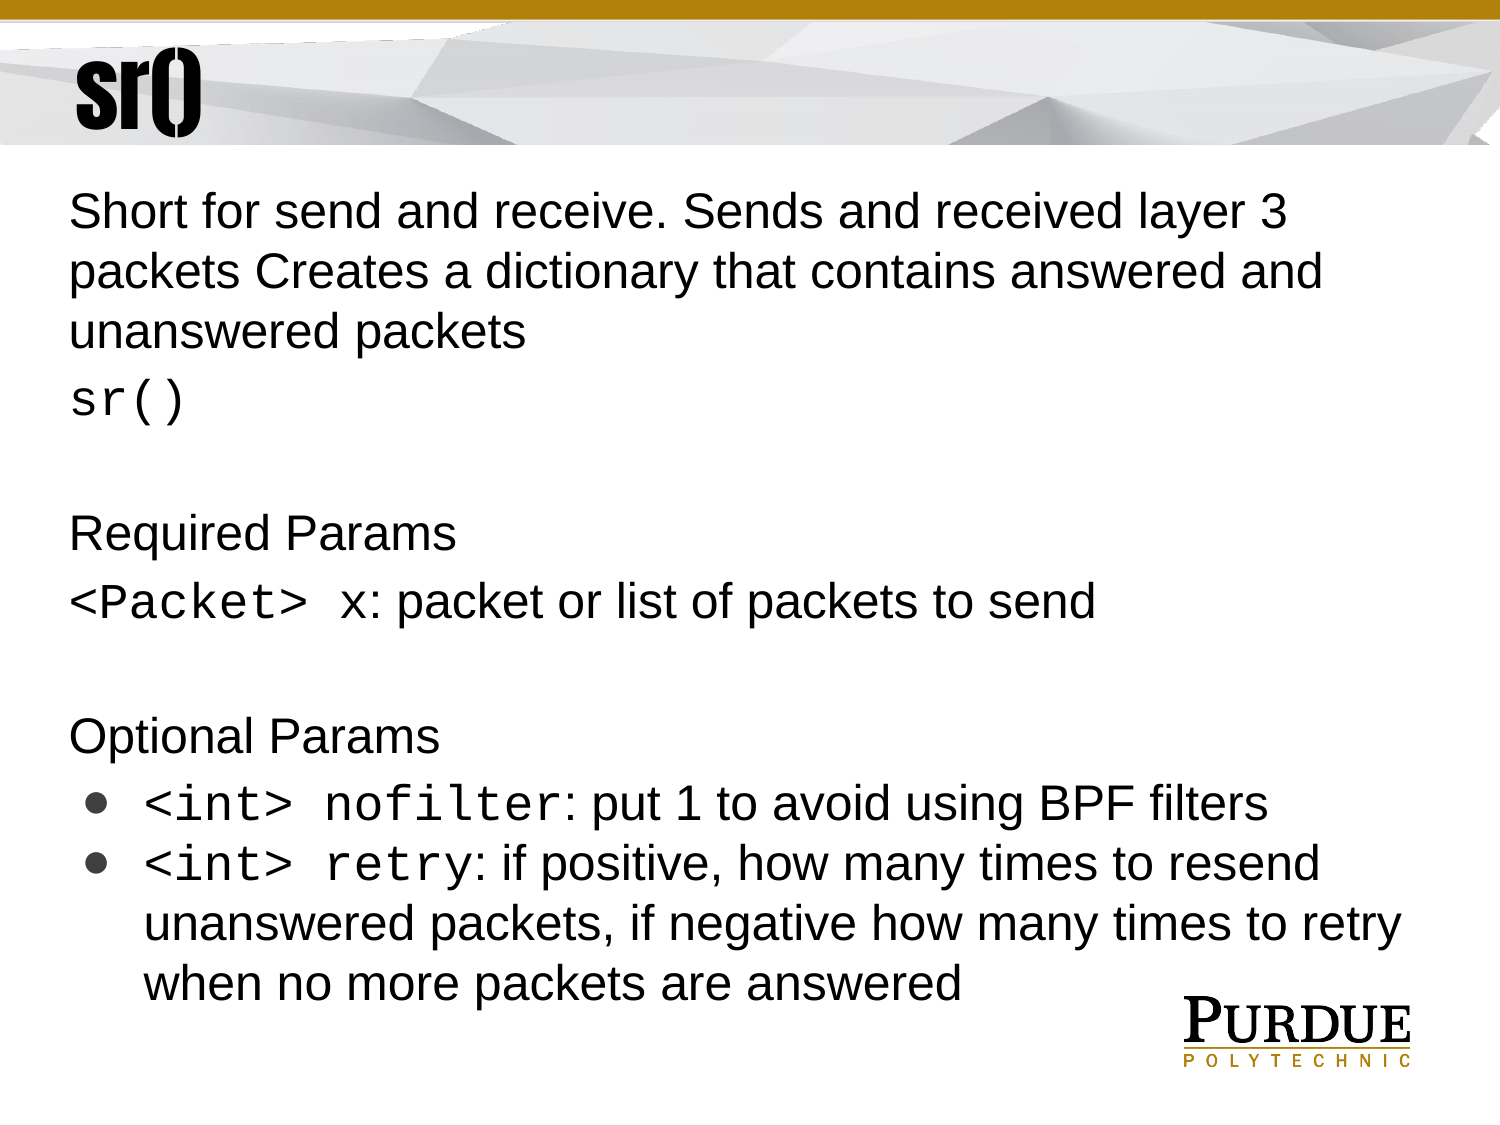

sr()
Short for send and receive. Sends and received layer 3 packets Creates a dictionary that contains answered and unanswered packets
sr()

Required Params
<Packet> x: packet or list of packets to send

Optional Params
<int> nofilter: put 1 to avoid using BPF filters
<int> retry: if positive, how many times to resend unanswered packets, if negative how many times to retry when no more packets are answered